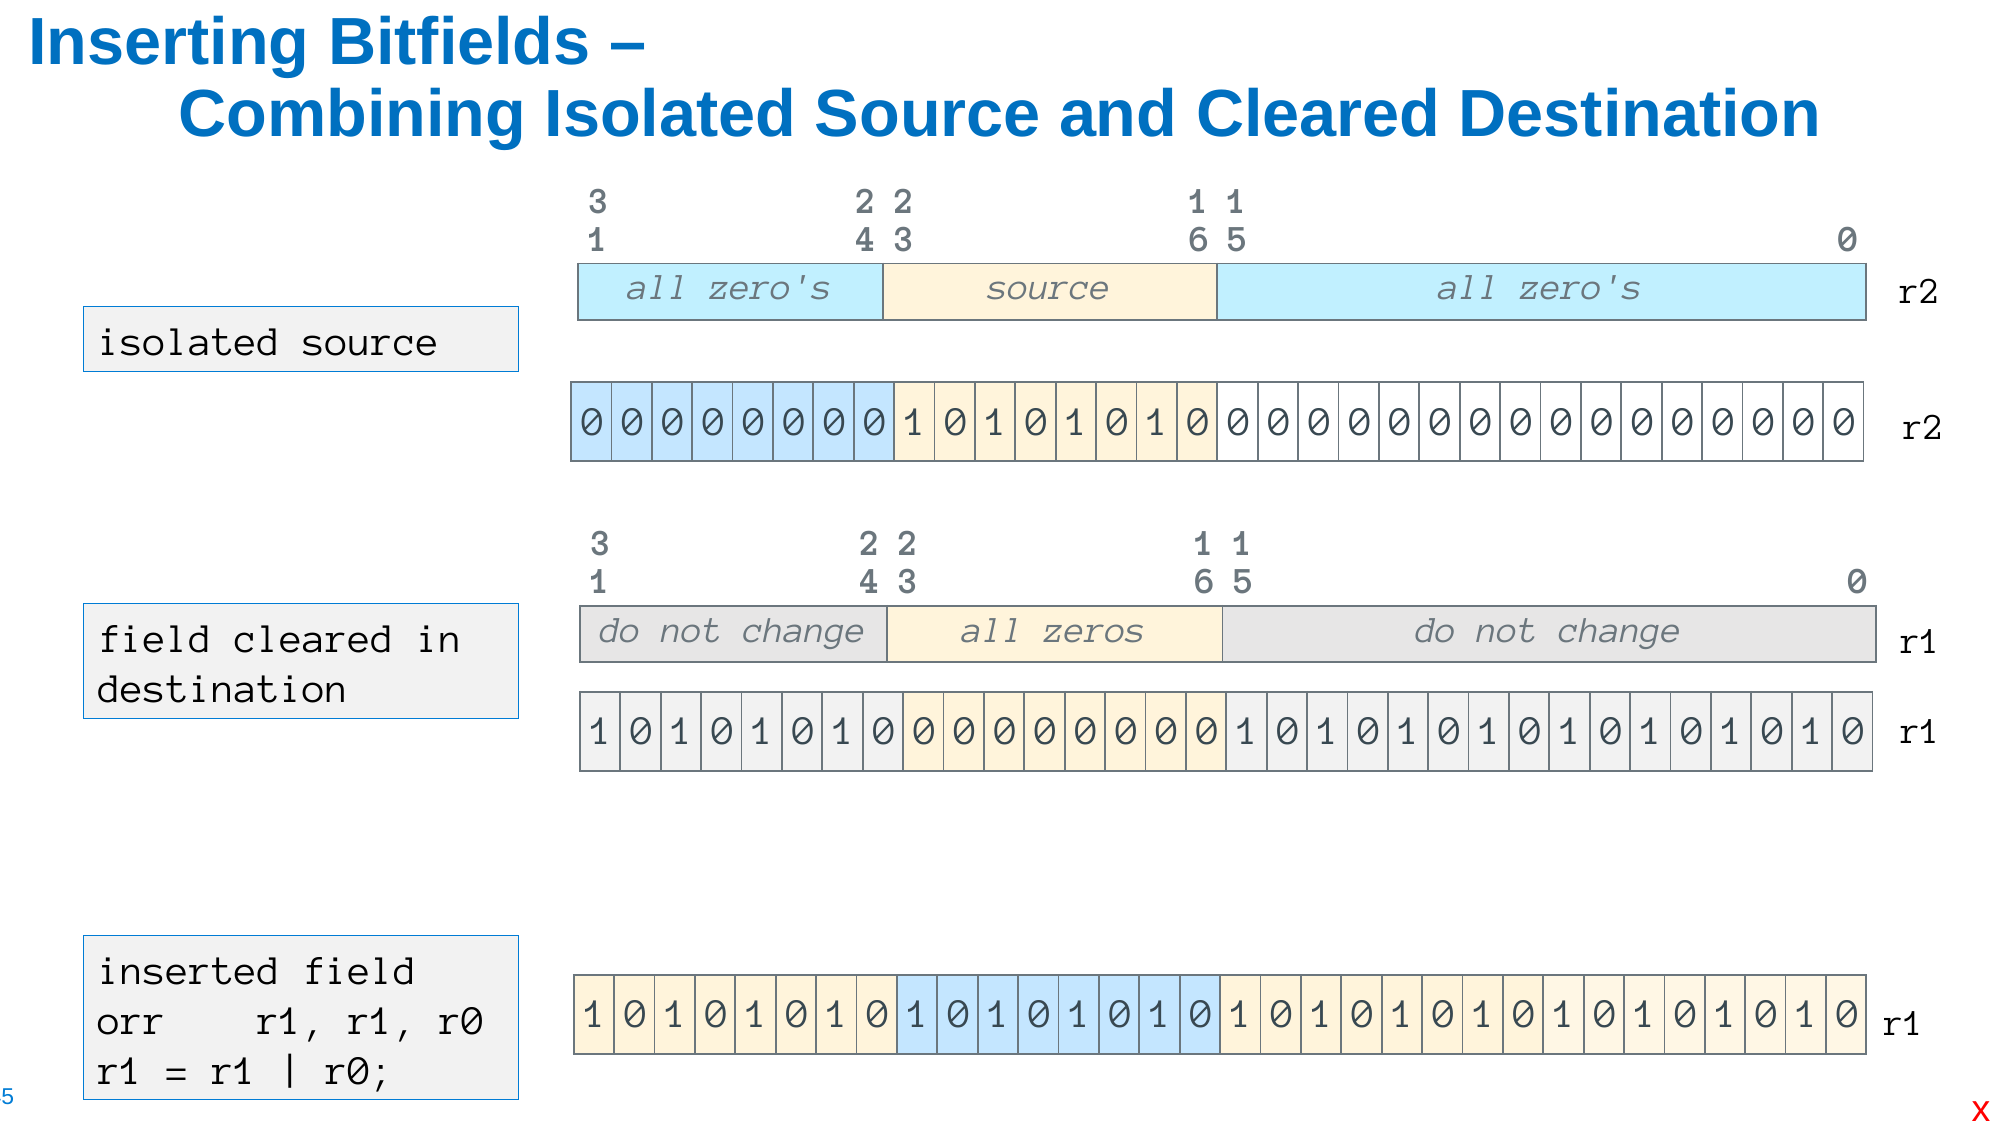

# Inserting Bitfields – Combining Isolated Source and Cleared Destination
| 31 |  |  |  |  |  |  | 24 | 23 |  |  |  |  |  |  |  | 16 | 1 5 |  |  |  |  |  |  |  |  |  |  |  |  |  | 0 |
| --- | --- | --- | --- | --- | --- | --- | --- | --- | --- | --- | --- | --- | --- | --- | --- | --- | --- | --- | --- | --- | --- | --- | --- | --- | --- | --- | --- | --- | --- | --- | --- |
| all zero's |  |  |  |  |  |  |  | source |  |  |  |  |  |  |  |  | all zero's |  |  |  |  |  |  |  |  |  |  |  |  |  |  |
r2
isolated source
| 0 | 0 | 0 | 0 | 0 | 0 | 0 | 0 | 1 | 0 | 1 | 0 | 1 | 0 | 1 | 0 | 0 | 0 | 0 | 0 | 0 | 0 | 0 | 0 | 0 | 0 | 0 | 0 | 0 | 0 | 0 | 0 |
| --- | --- | --- | --- | --- | --- | --- | --- | --- | --- | --- | --- | --- | --- | --- | --- | --- | --- | --- | --- | --- | --- | --- | --- | --- | --- | --- | --- | --- | --- | --- | --- |
r2
| 31 |  |  |  |  |  |  | 24 | 23 |  |  |  |  |  |  |  | 16 | 1 5 |  |  |  |  |  |  |  |  |  |  |  |  |  | 0 |
| --- | --- | --- | --- | --- | --- | --- | --- | --- | --- | --- | --- | --- | --- | --- | --- | --- | --- | --- | --- | --- | --- | --- | --- | --- | --- | --- | --- | --- | --- | --- | --- |
| do not change |  |  |  |  |  |  |  | all zeros |  |  |  |  |  |  |  |  | do not change |  |  |  |  |  |  |  |  |  |  |  |  |  |  |
field cleared in destination
r1
r1
| 1 | 0 | 1 | 0 | 1 | 0 | 1 | 0 | 0 | 0 | 0 | 0 | 0 | 0 | 0 | 0 | 1 | 0 | 1 | 0 | 1 | 0 | 1 | 0 | 1 | 0 | 1 | 0 | 1 | 0 | 1 | 0 |
| --- | --- | --- | --- | --- | --- | --- | --- | --- | --- | --- | --- | --- | --- | --- | --- | --- | --- | --- | --- | --- | --- | --- | --- | --- | --- | --- | --- | --- | --- | --- | --- |
inserted field
orr    r1, r1, r0
r1 = r1 | r0;
r1
| 1 | 0 | 1 | 0 | 1 | 0 | 1 | 0 | 1 | 0 | 1 | 0 | 1 | 0 | 1 | 0 | 1 | 0 | 1 | 0 | 1 | 0 | 1 | 0 | 1 | 0 | 1 | 0 | 1 | 0 | 1 | 0 |
| --- | --- | --- | --- | --- | --- | --- | --- | --- | --- | --- | --- | --- | --- | --- | --- | --- | --- | --- | --- | --- | --- | --- | --- | --- | --- | --- | --- | --- | --- | --- | --- |
x